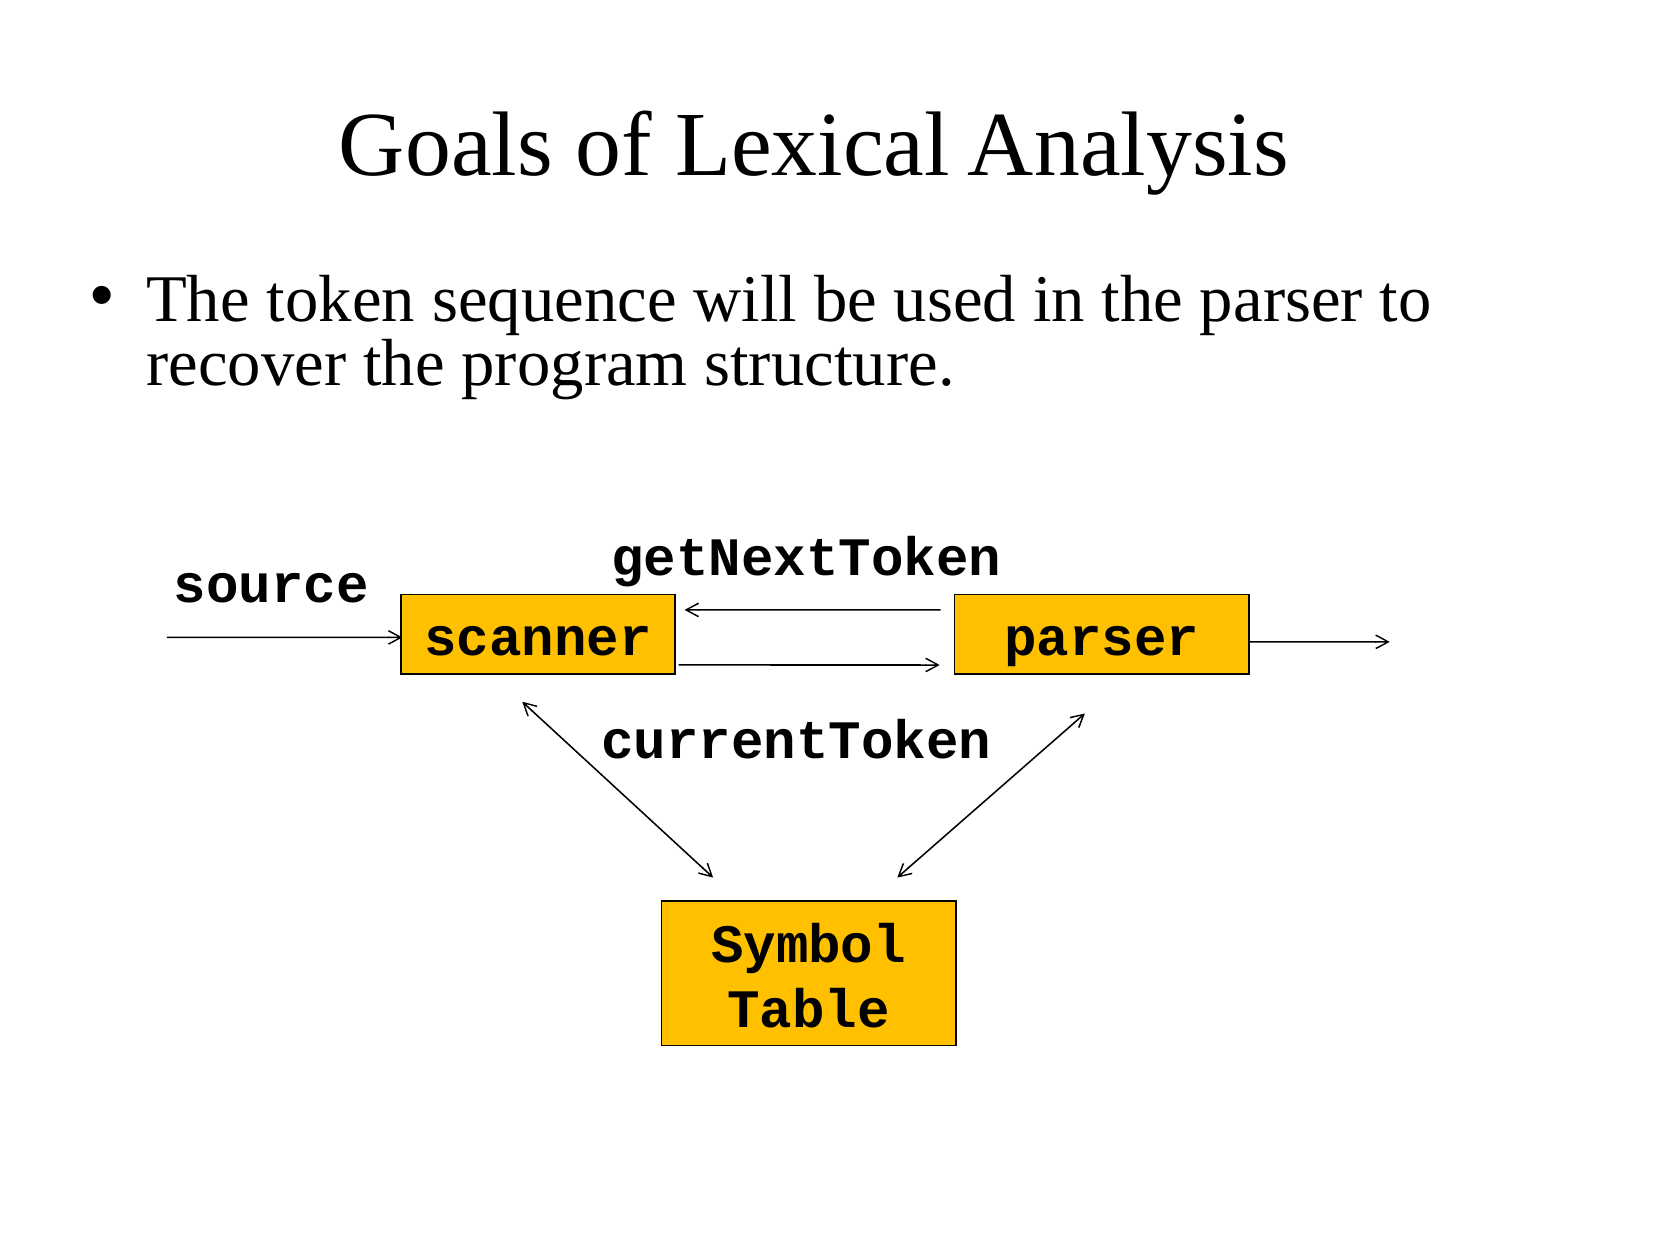

# Goals of Lexical Analysis
The token sequence will be used in the parser to recover the program structure.

getNextToken
source
scanner
parser

currentToken

Symbol Table